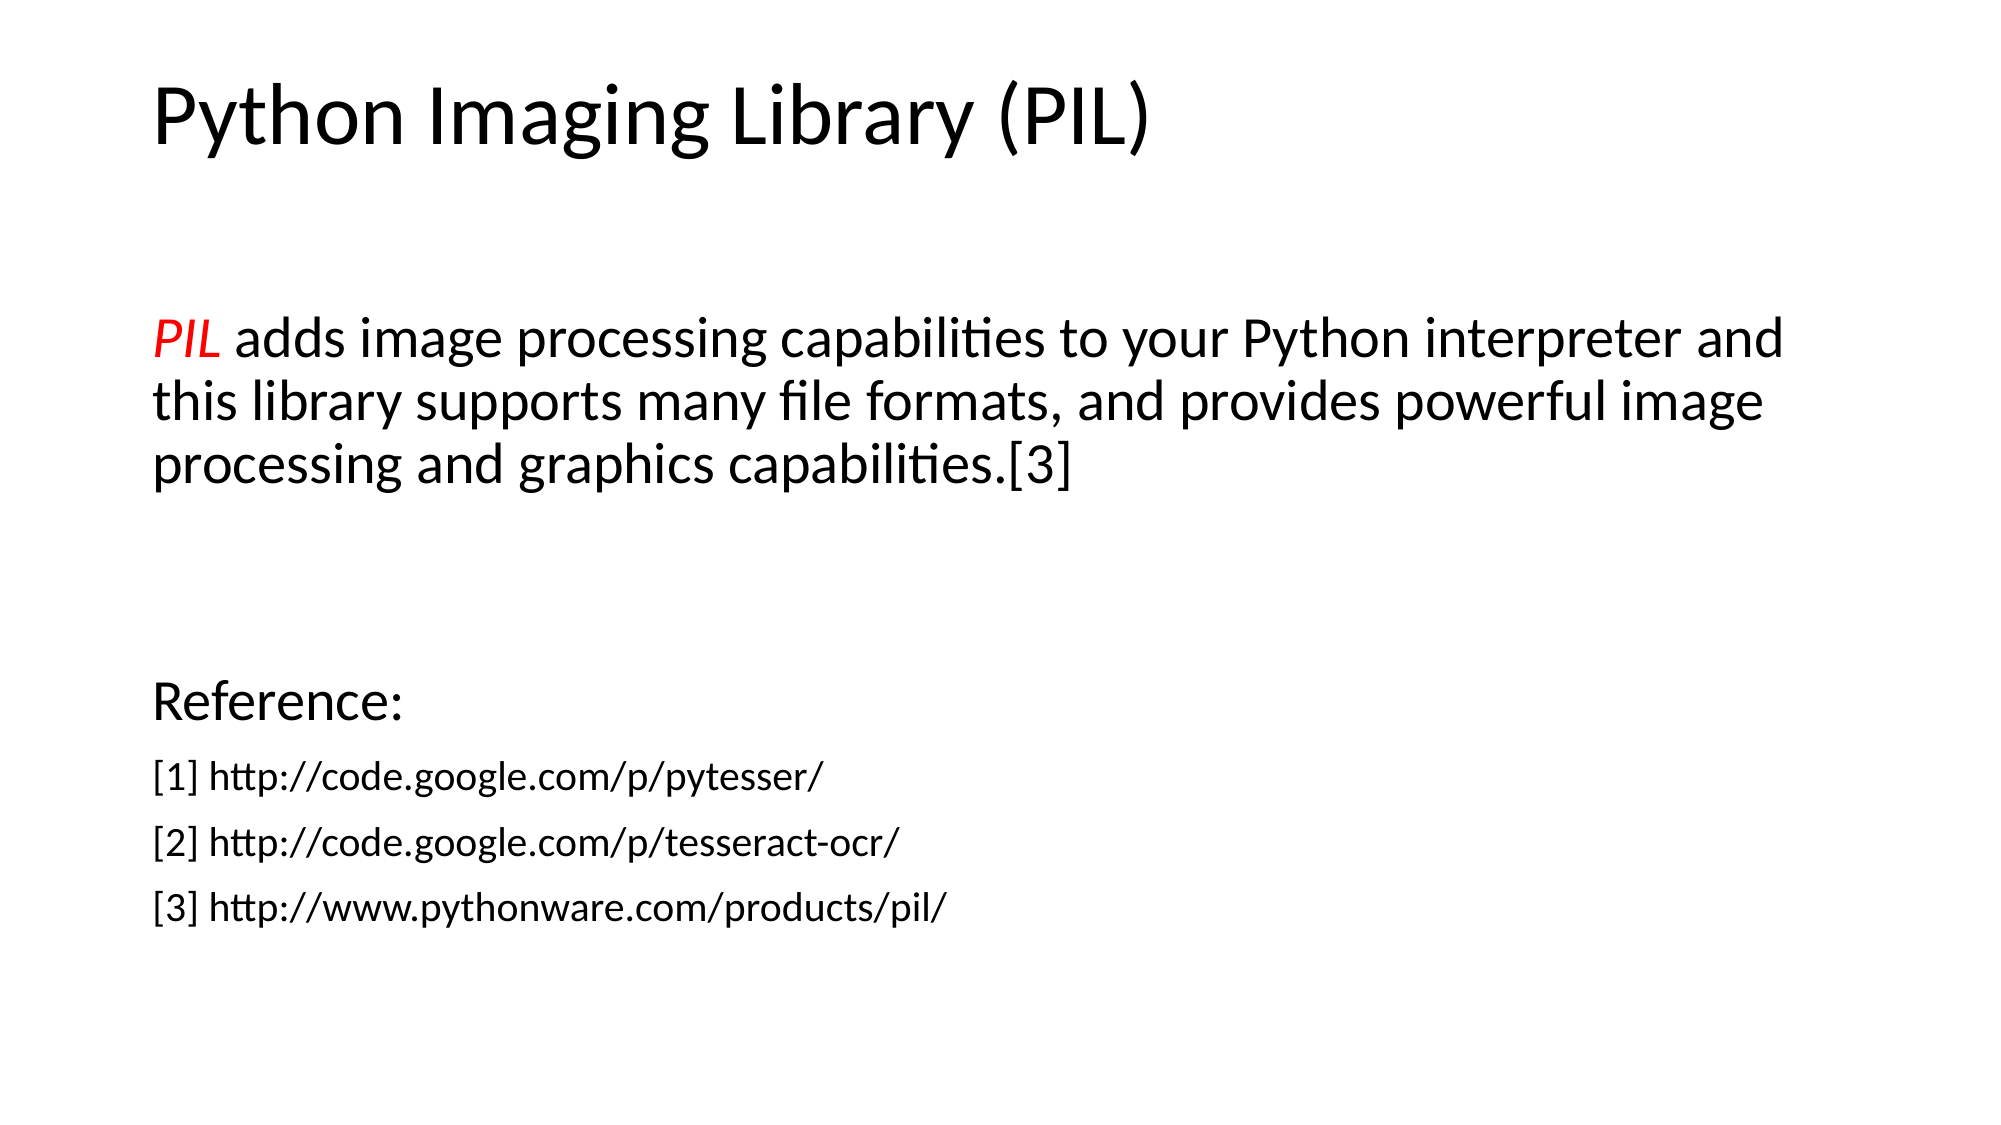

# Python Imaging Library (PIL)
PIL adds image processing capabilities to your Python interpreter and this library supports many file formats, and provides powerful image processing and graphics capabilities.[3]

Reference:
[1] http://code.google.com/p/pytesser/
[2] http://code.google.com/p/tesseract-ocr/
[3] http://www.pythonware.com/products/pil/